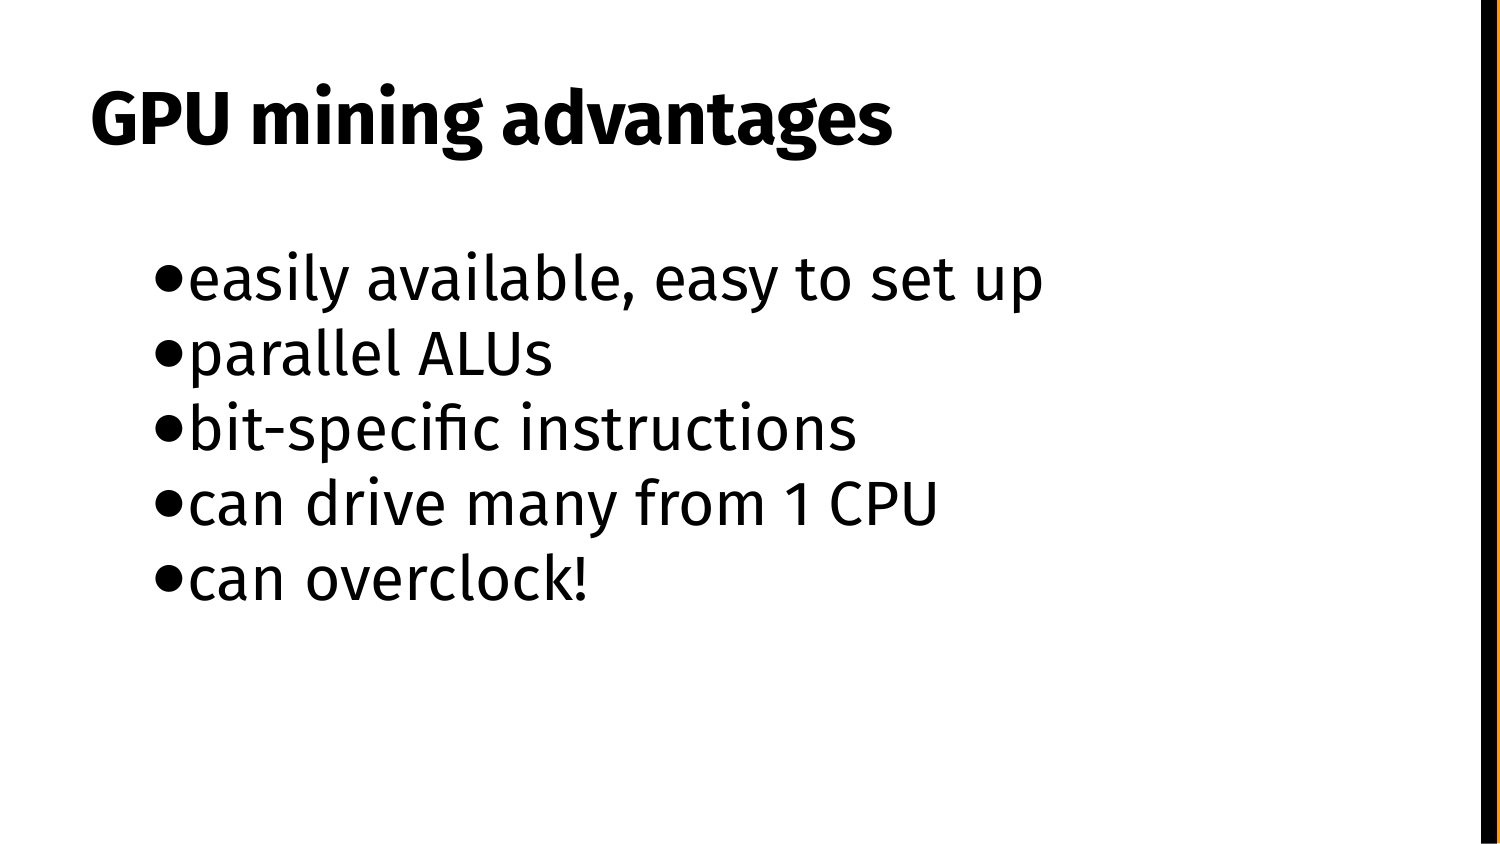

# GPU mining advantages
easily available, easy to set up
parallel ALUs
bit-specific instructions
can drive many from 1 CPU
can overclock!
NVIDIA gpus are AWFUL at mining. ATI cards are great. Why?